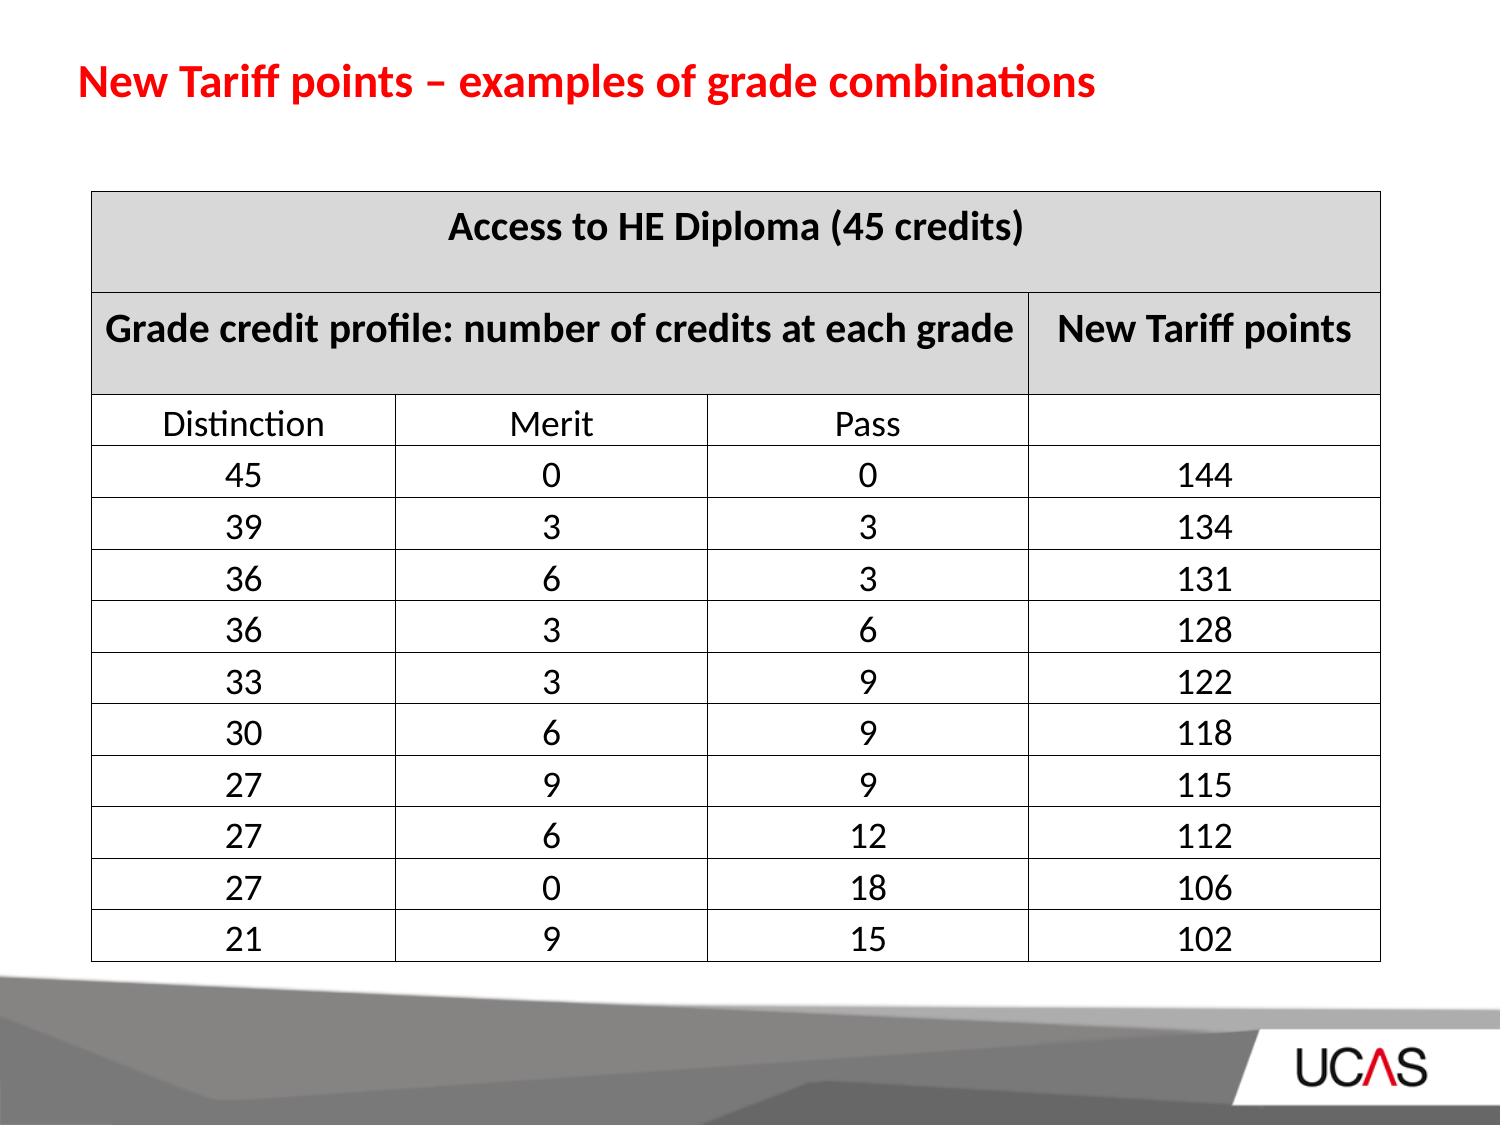

# New Tariff points – examples of grade combinations
| Access to HE Diploma (45 credits) |  |  |  |
| --- | --- | --- | --- |
| Grade credit profile: number of credits at each grade |  |  | New Tariff points |
| Distinction | Merit | Pass |  |
| 45 | 0 | 0 | 144 |
| 39 | 3 | 3 | 134 |
| 36 | 6 | 3 | 131 |
| 36 | 3 | 6 | 128 |
| 33 | 3 | 9 | 122 |
| 30 | 6 | 9 | 118 |
| 27 | 9 | 9 | 115 |
| 27 | 6 | 12 | 112 |
| 27 | 0 | 18 | 106 |
| 21 | 9 | 15 | 102 |